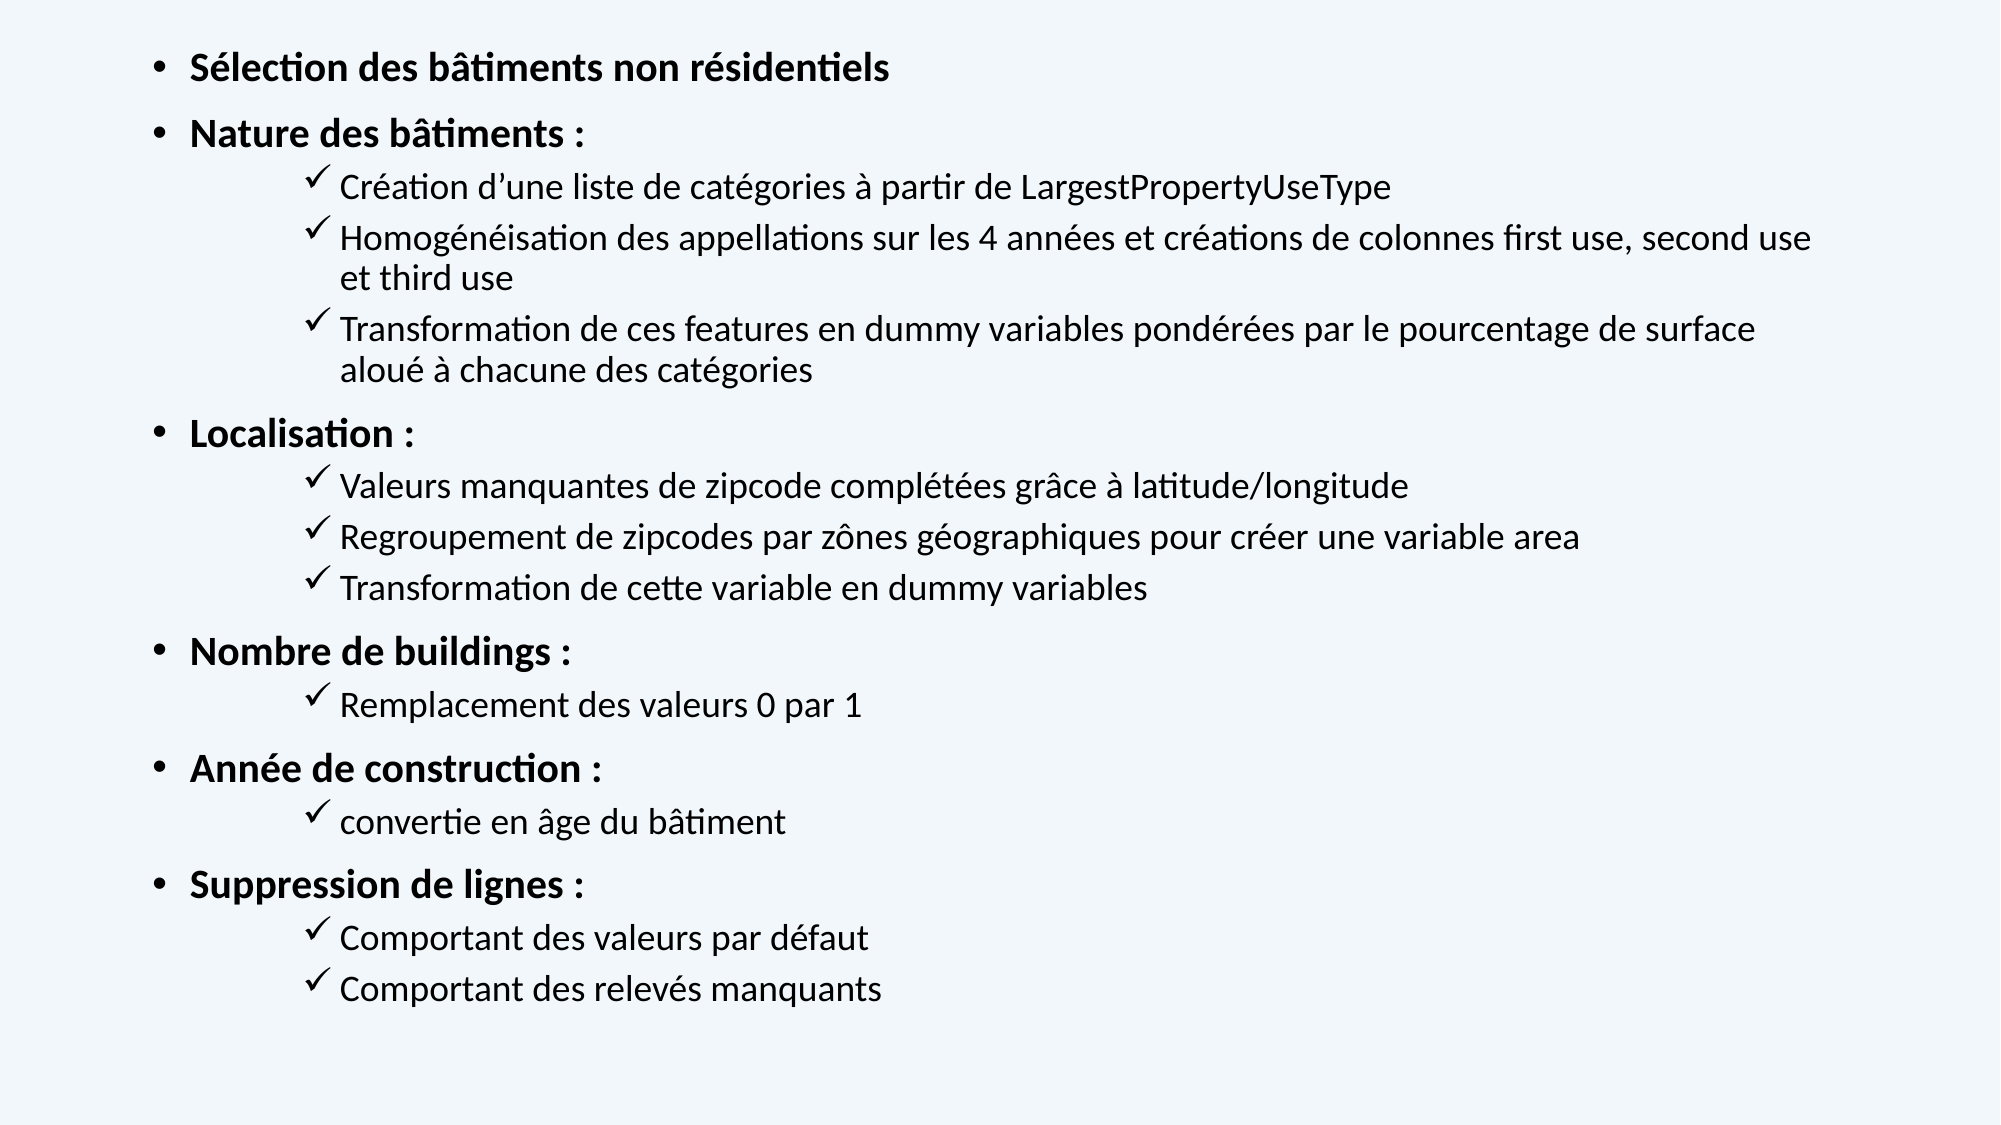

Sélection des bâtiments non résidentiels
Nature des bâtiments :
Création d’une liste de catégories à partir de LargestPropertyUseType
Homogénéisation des appellations sur les 4 années et créations de colonnes first use, second use et third use
Transformation de ces features en dummy variables pondérées par le pourcentage de surface aloué à chacune des catégories
Localisation :
Valeurs manquantes de zipcode complétées grâce à latitude/longitude
Regroupement de zipcodes par zônes géographiques pour créer une variable area
Transformation de cette variable en dummy variables
Nombre de buildings :
Remplacement des valeurs 0 par 1
Année de construction :
convertie en âge du bâtiment
Suppression de lignes :
Comportant des valeurs par défaut
Comportant des relevés manquants